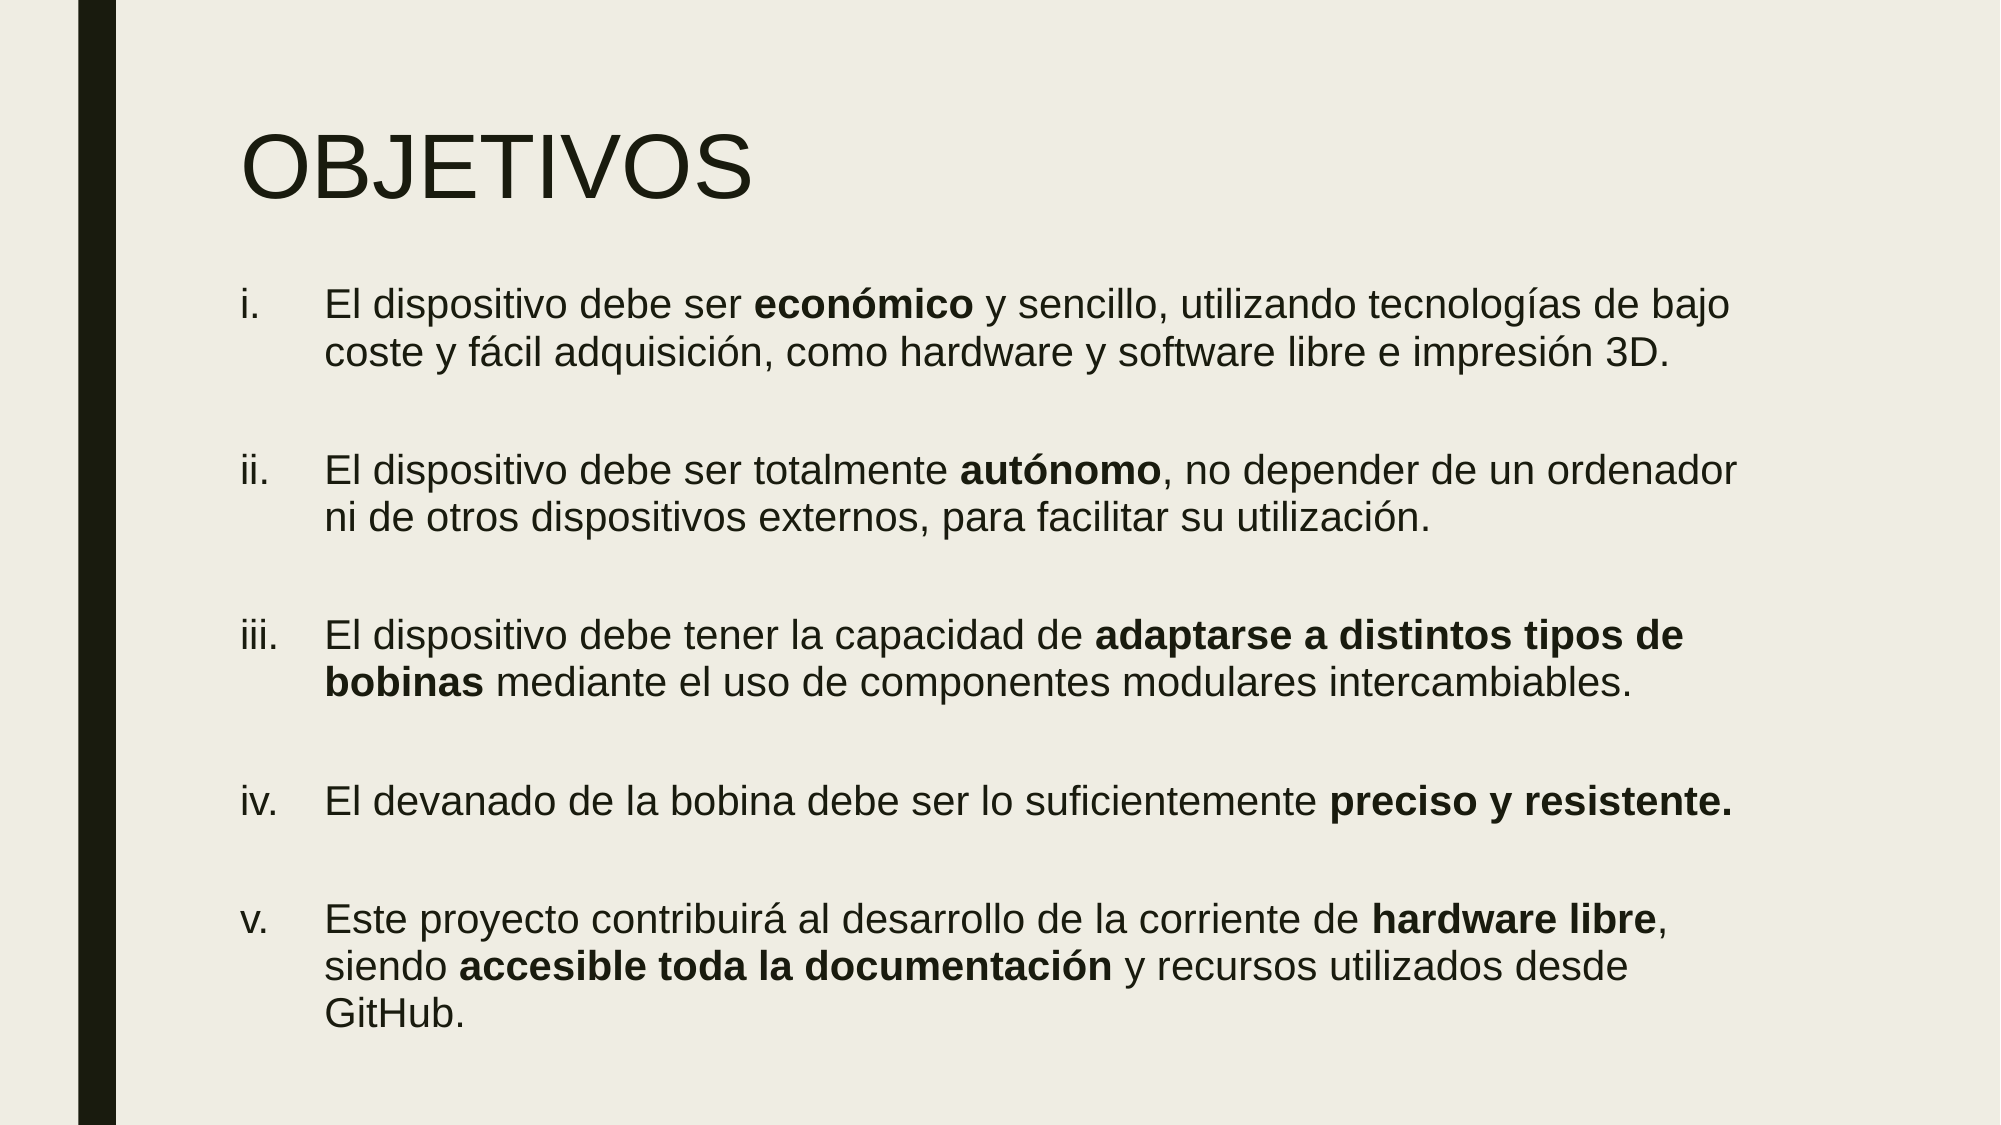

# OBJETIVOS
El dispositivo debe ser económico y sencillo, utilizando tecnologías de bajo coste y fácil adquisición, como hardware y software libre e impresión 3D.

El dispositivo debe ser totalmente autónomo, no depender de un ordenador ni de otros dispositivos externos, para facilitar su utilización.

El dispositivo debe tener la capacidad de adaptarse a distintos tipos de bobinas mediante el uso de componentes modulares intercambiables.

El devanado de la bobina debe ser lo suficientemente preciso y resistente.

Este proyecto contribuirá al desarrollo de la corriente de hardware libre, siendo accesible toda la documentación y recursos utilizados desde GitHub.